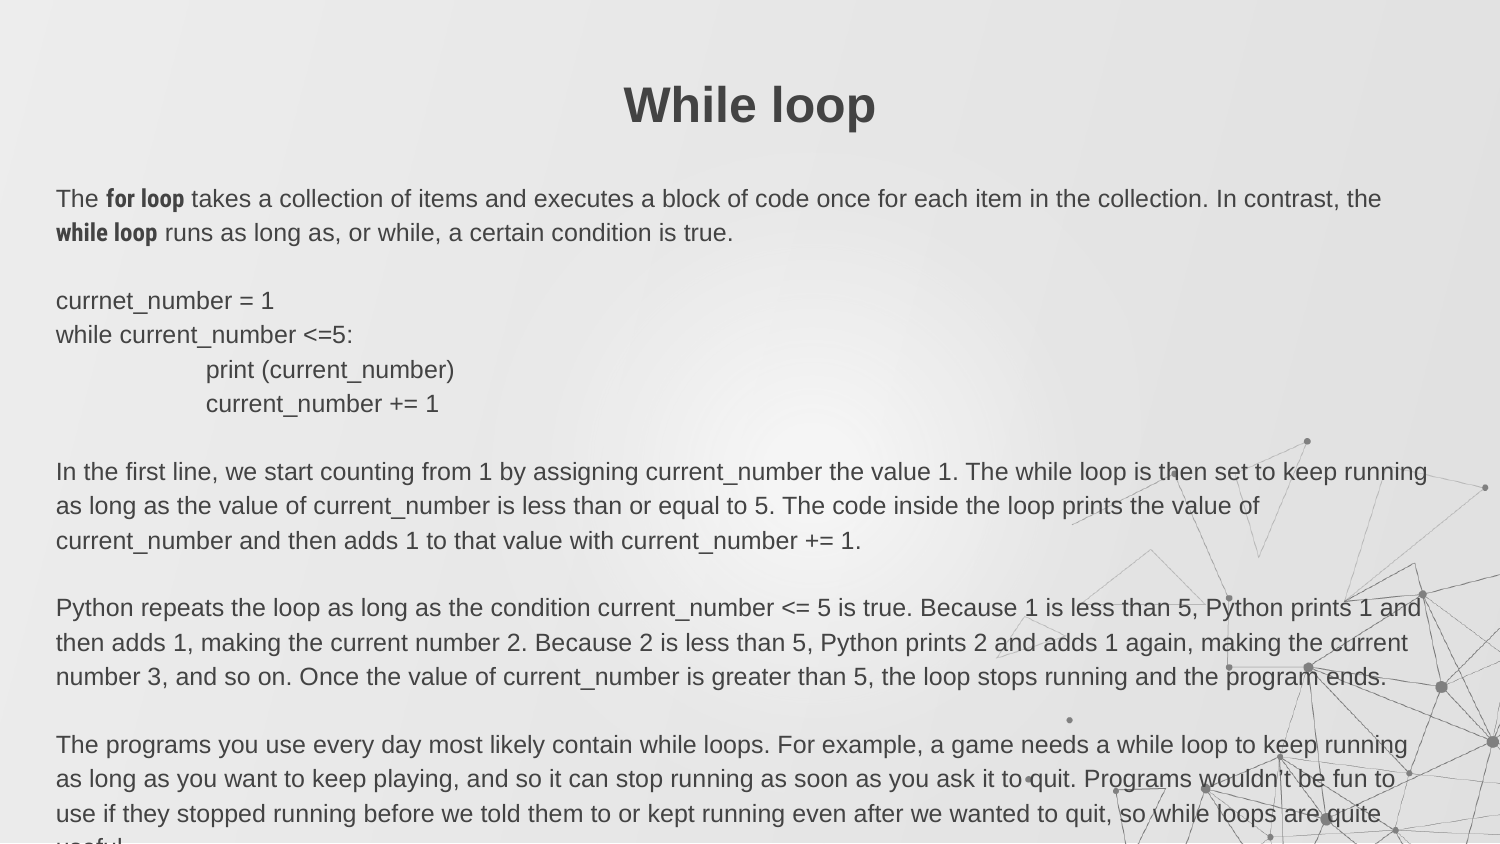

# While loop
The for loop takes a collection of items and executes a block of code once for each item in the collection. In contrast, the while loop runs as long as, or while, a certain condition is true.
currnet_number = 1
while current_number <=5:
	print (current_number)
	current_number += 1
In the first line, we start counting from 1 by assigning current_number the value 1. The while loop is then set to keep running as long as the value of current_number is less than or equal to 5. The code inside the loop prints the value of current_number and then adds 1 to that value with current_number += 1.
Python repeats the loop as long as the condition current_number <= 5 is true. Because 1 is less than 5, Python prints 1 and then adds 1, making the current number 2. Because 2 is less than 5, Python prints 2 and adds 1 again, making the current number 3, and so on. Once the value of current_number is greater than 5, the loop stops running and the program ends.
The programs you use every day most likely contain while loops. For example, a game needs a while loop to keep running as long as you want to keep playing, and so it can stop running as soon as you ask it to quit. Programs wouldn’t be fun to use if they stopped running before we told them to or kept running even after we wanted to quit, so while loops are quite useful.